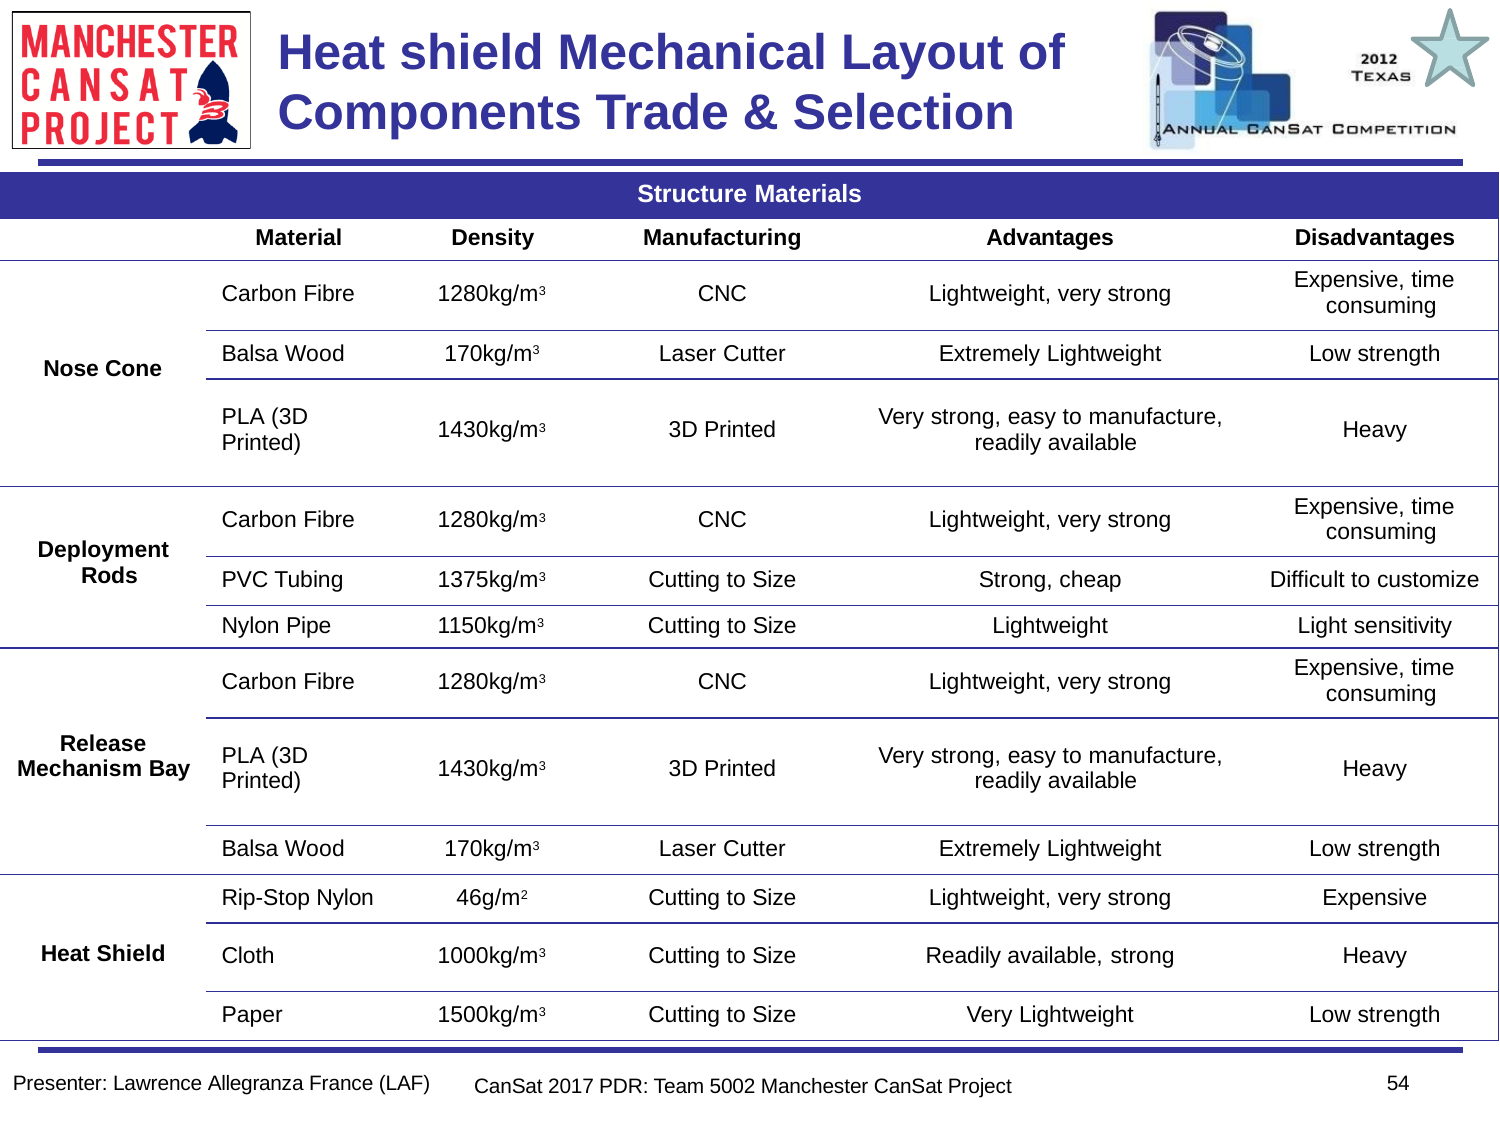

# Heat shield Mechanical Layout of  Components Trade & Selection

Team Logo
Here
(If You Want)

| Structure Materials |  |  |  |  |  |
| --- | --- | --- | --- | --- | --- |
|  | Material | Density | Manufacturing | Advantages | Disadvantages |
| Nose Cone | Carbon Fibre | 1280kg/m3 | CNC | Lightweight, very strong | Expensive, time consuming |
|  | Balsa Wood | 170kg/m3 | Laser Cutter | Extremely Lightweight | Low strength |
|  | PLA (3D Printed) | 1430kg/m3 | 3D Printed | Very strong, easy to manufacture, readily available | Heavy |
| Deployment Rods | Carbon Fibre | 1280kg/m3 | CNC | Lightweight, very strong | Expensive, time consuming |
|  | PVC Tubing | 1375kg/m3 | Cutting to Size | Strong, cheap | Difficult to customize |
|  | Nylon Pipe | 1150kg/m3 | Cutting to Size | Lightweight | Light sensitivity |
| Release Mechanism Bay | Carbon Fibre | 1280kg/m3 | CNC | Lightweight, very strong | Expensive, time consuming |
|  | PLA (3D Printed) | 1430kg/m3 | 3D Printed | Very strong, easy to manufacture, readily available | Heavy |
|  | Balsa Wood | 170kg/m3 | Laser Cutter | Extremely Lightweight | Low strength |
| Heat Shield | Rip-Stop Nylon | 46g/m2 | Cutting to Size | Lightweight, very strong | Expensive |
|  | Cloth | 1000kg/m3 | Cutting to Size | Readily available, strong | Heavy |
|  | Paper | 1500kg/m3 | Cutting to Size | Very Lightweight | Low strength |
54
Presenter: Lawrence Allegranza France (LAF)
CanSat 2017 PDR: Team 5002 Manchester CanSat Project